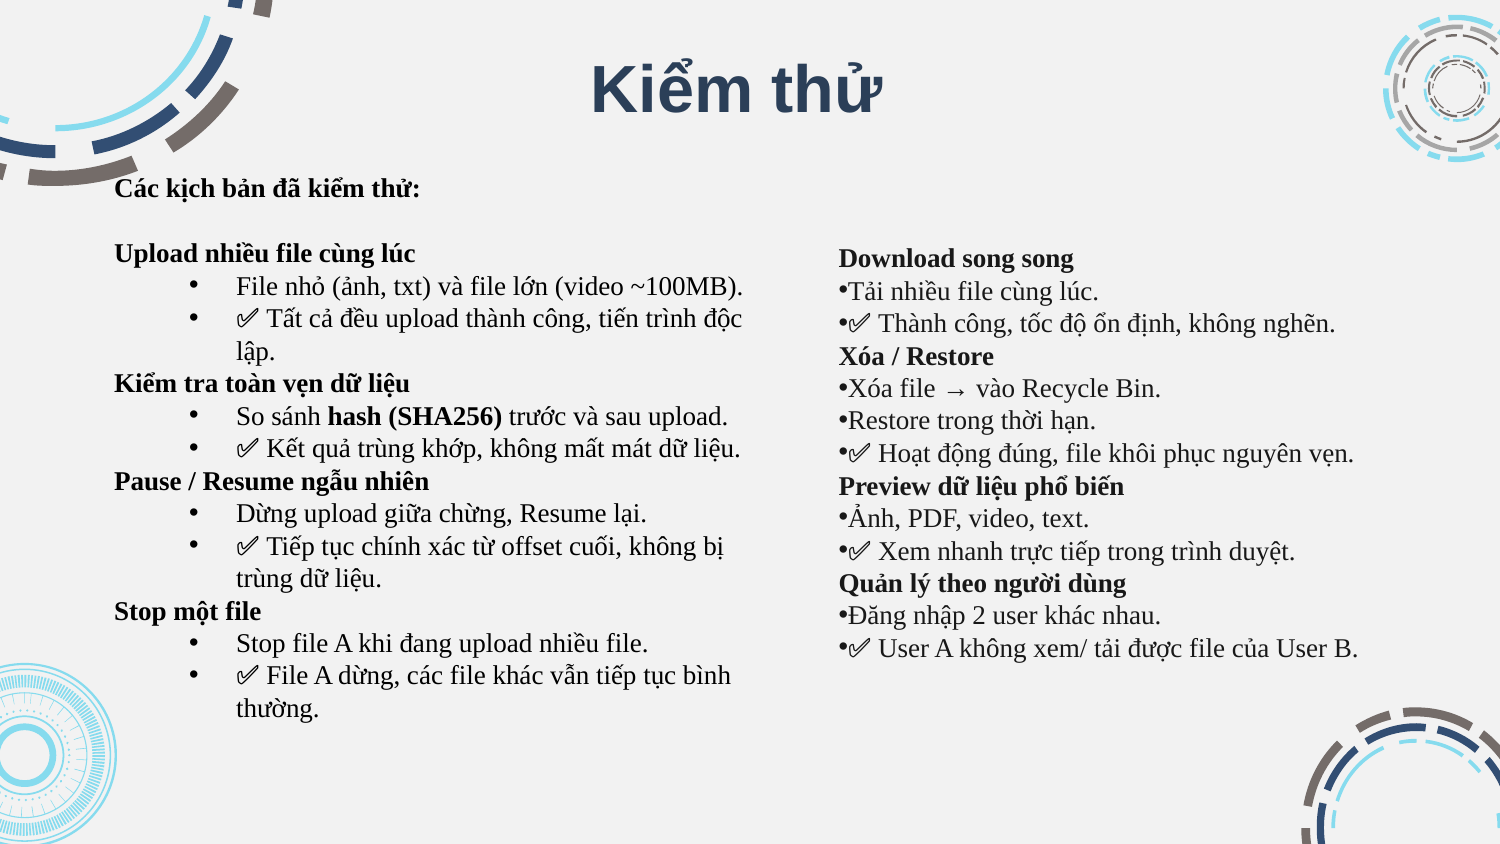

# Kiểm thử
Download song song
Tải nhiều file cùng lúc.
✅ Thành công, tốc độ ổn định, không nghẽn.
Xóa / Restore
Xóa file → vào Recycle Bin.
Restore trong thời hạn.
✅ Hoạt động đúng, file khôi phục nguyên vẹn.
Preview dữ liệu phổ biến
Ảnh, PDF, video, text.
✅ Xem nhanh trực tiếp trong trình duyệt.
Quản lý theo người dùng
Đăng nhập 2 user khác nhau.
✅ User A không xem/ tải được file của User B.

Các kịch bản đã kiểm thử:

Upload nhiều file cùng lúc
File nhỏ (ảnh, txt) và file lớn (video ~100MB).
✅ Tất cả đều upload thành công, tiến trình độc lập.
Kiểm tra toàn vẹn dữ liệu
So sánh hash (SHA256) trước và sau upload.
✅ Kết quả trùng khớp, không mất mát dữ liệu.
Pause / Resume ngẫu nhiên
Dừng upload giữa chừng, Resume lại.
✅ Tiếp tục chính xác từ offset cuối, không bị trùng dữ liệu.
Stop một file
Stop file A khi đang upload nhiều file.
✅ File A dừng, các file khác vẫn tiếp tục bình thường.